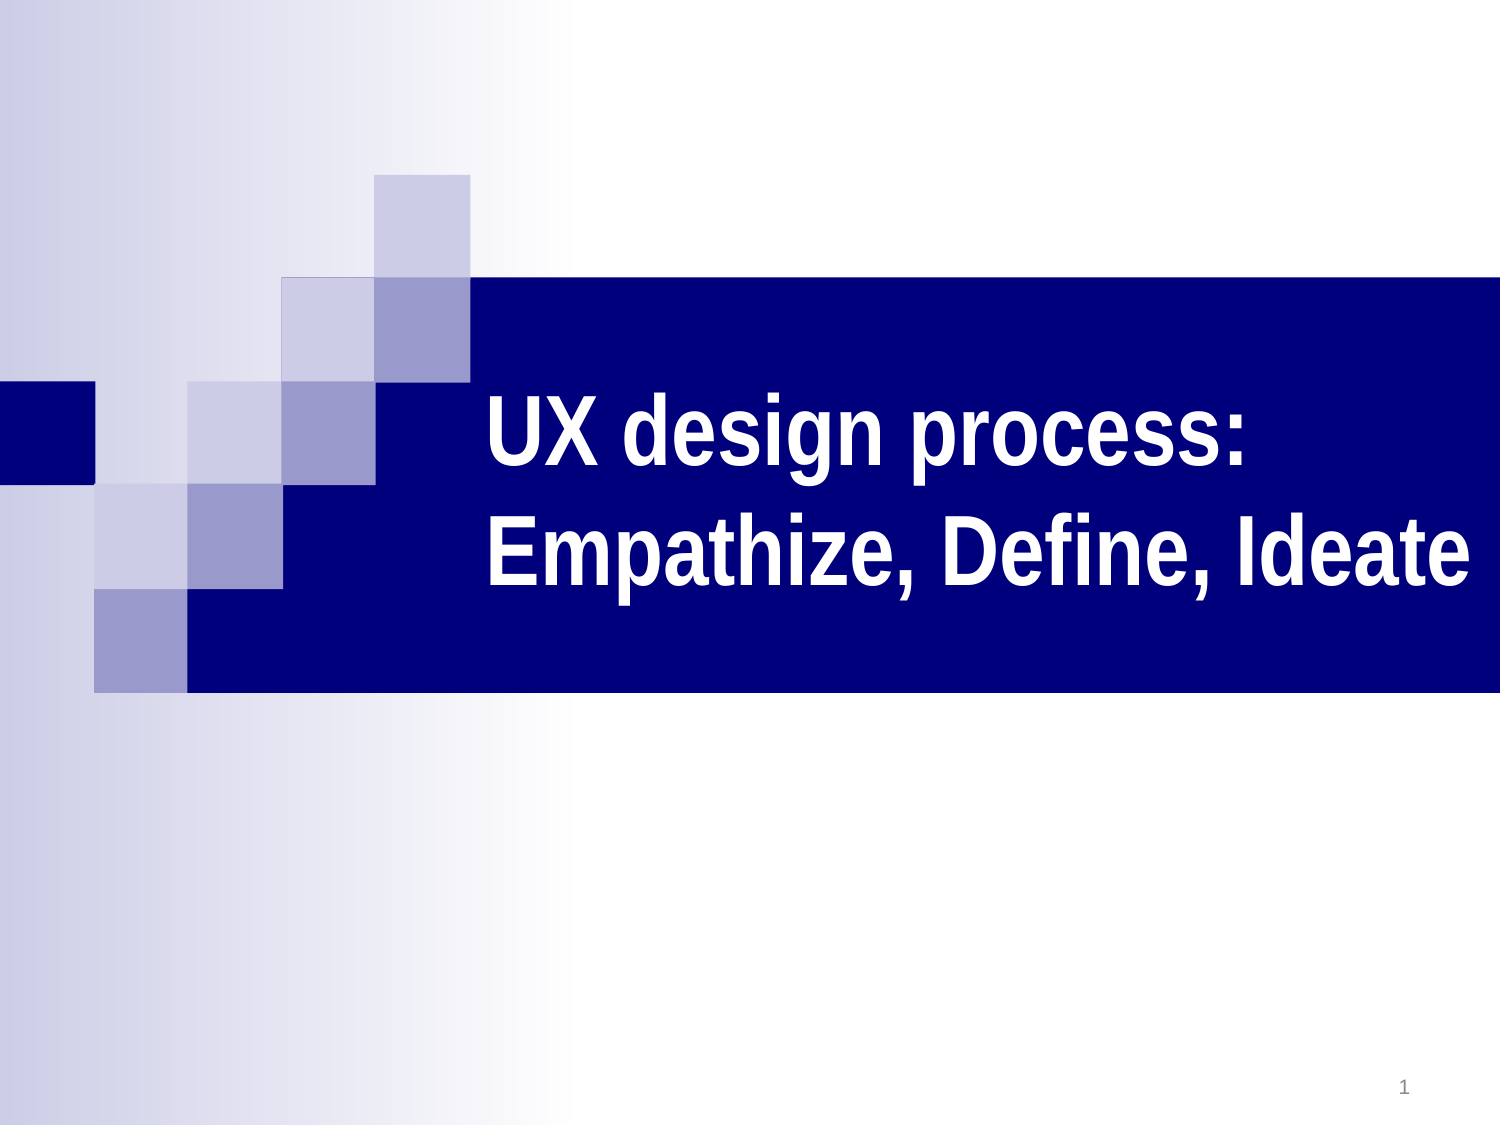

# UX design process: Empathize, Define, Ideate

1